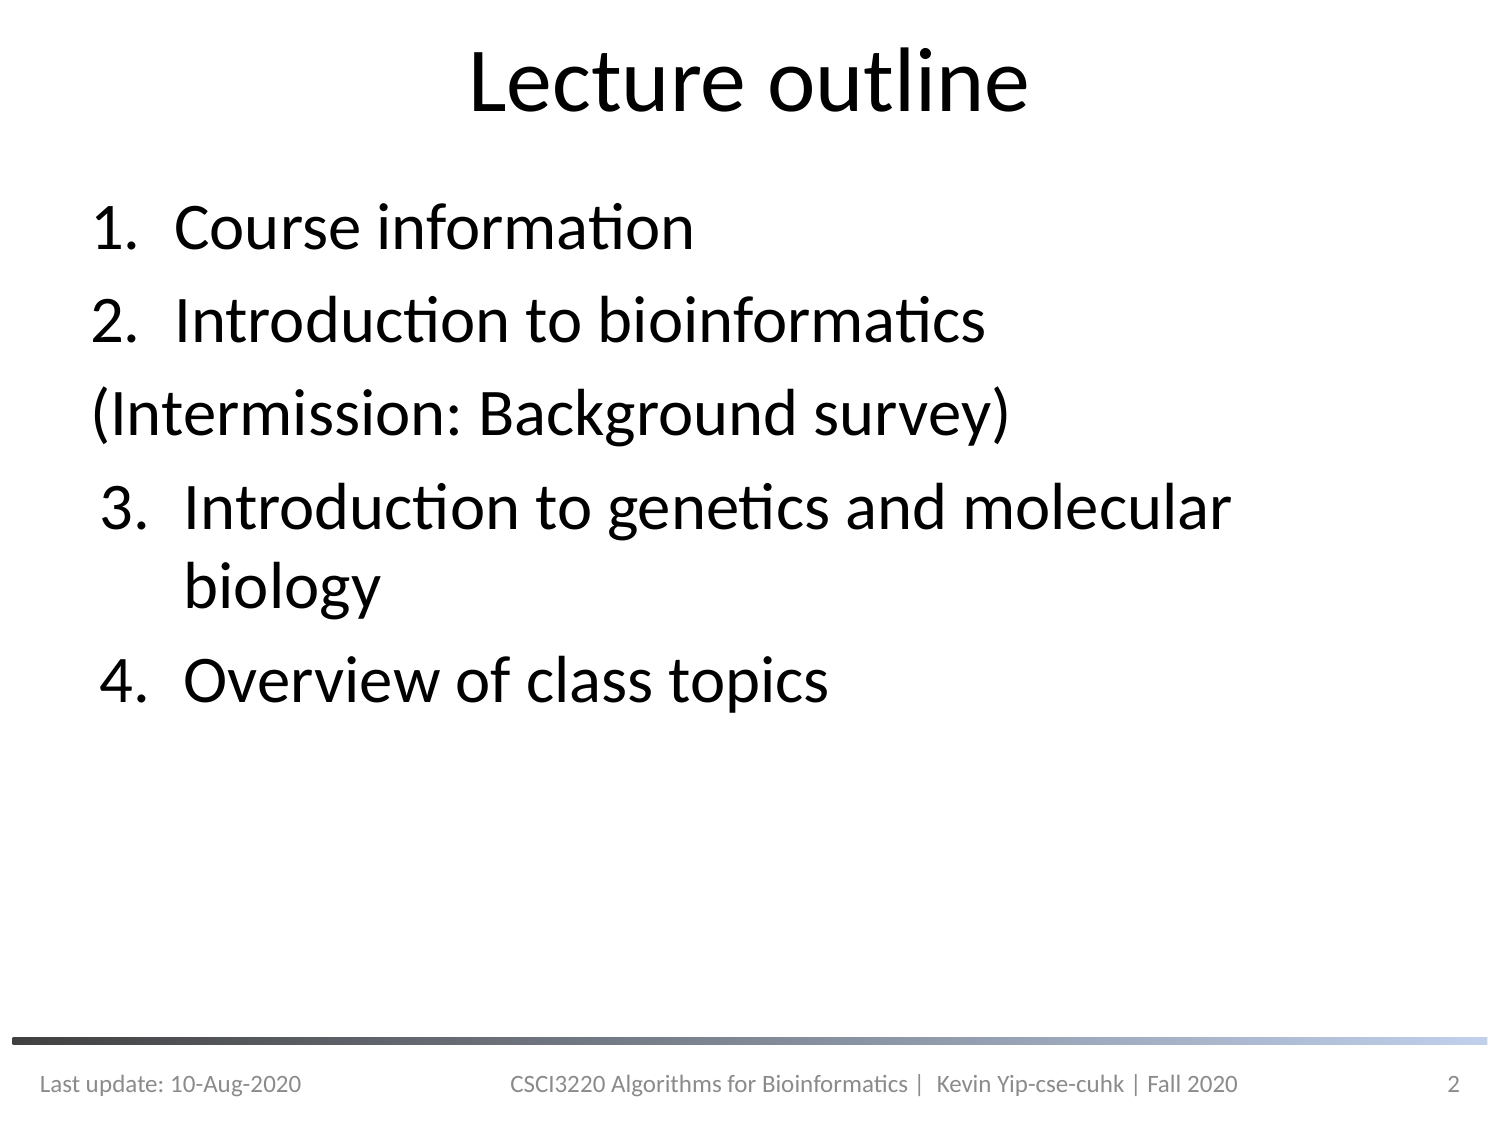

# Lecture outline
Course information
Introduction to bioinformatics
(Intermission: Background survey)
Introduction to genetics and molecular biology
Overview of class topics
Last update: 10-Aug-2020
CSCI3220 Algorithms for Bioinformatics |  Kevin Yip-cse-cuhk | Fall 2020
2